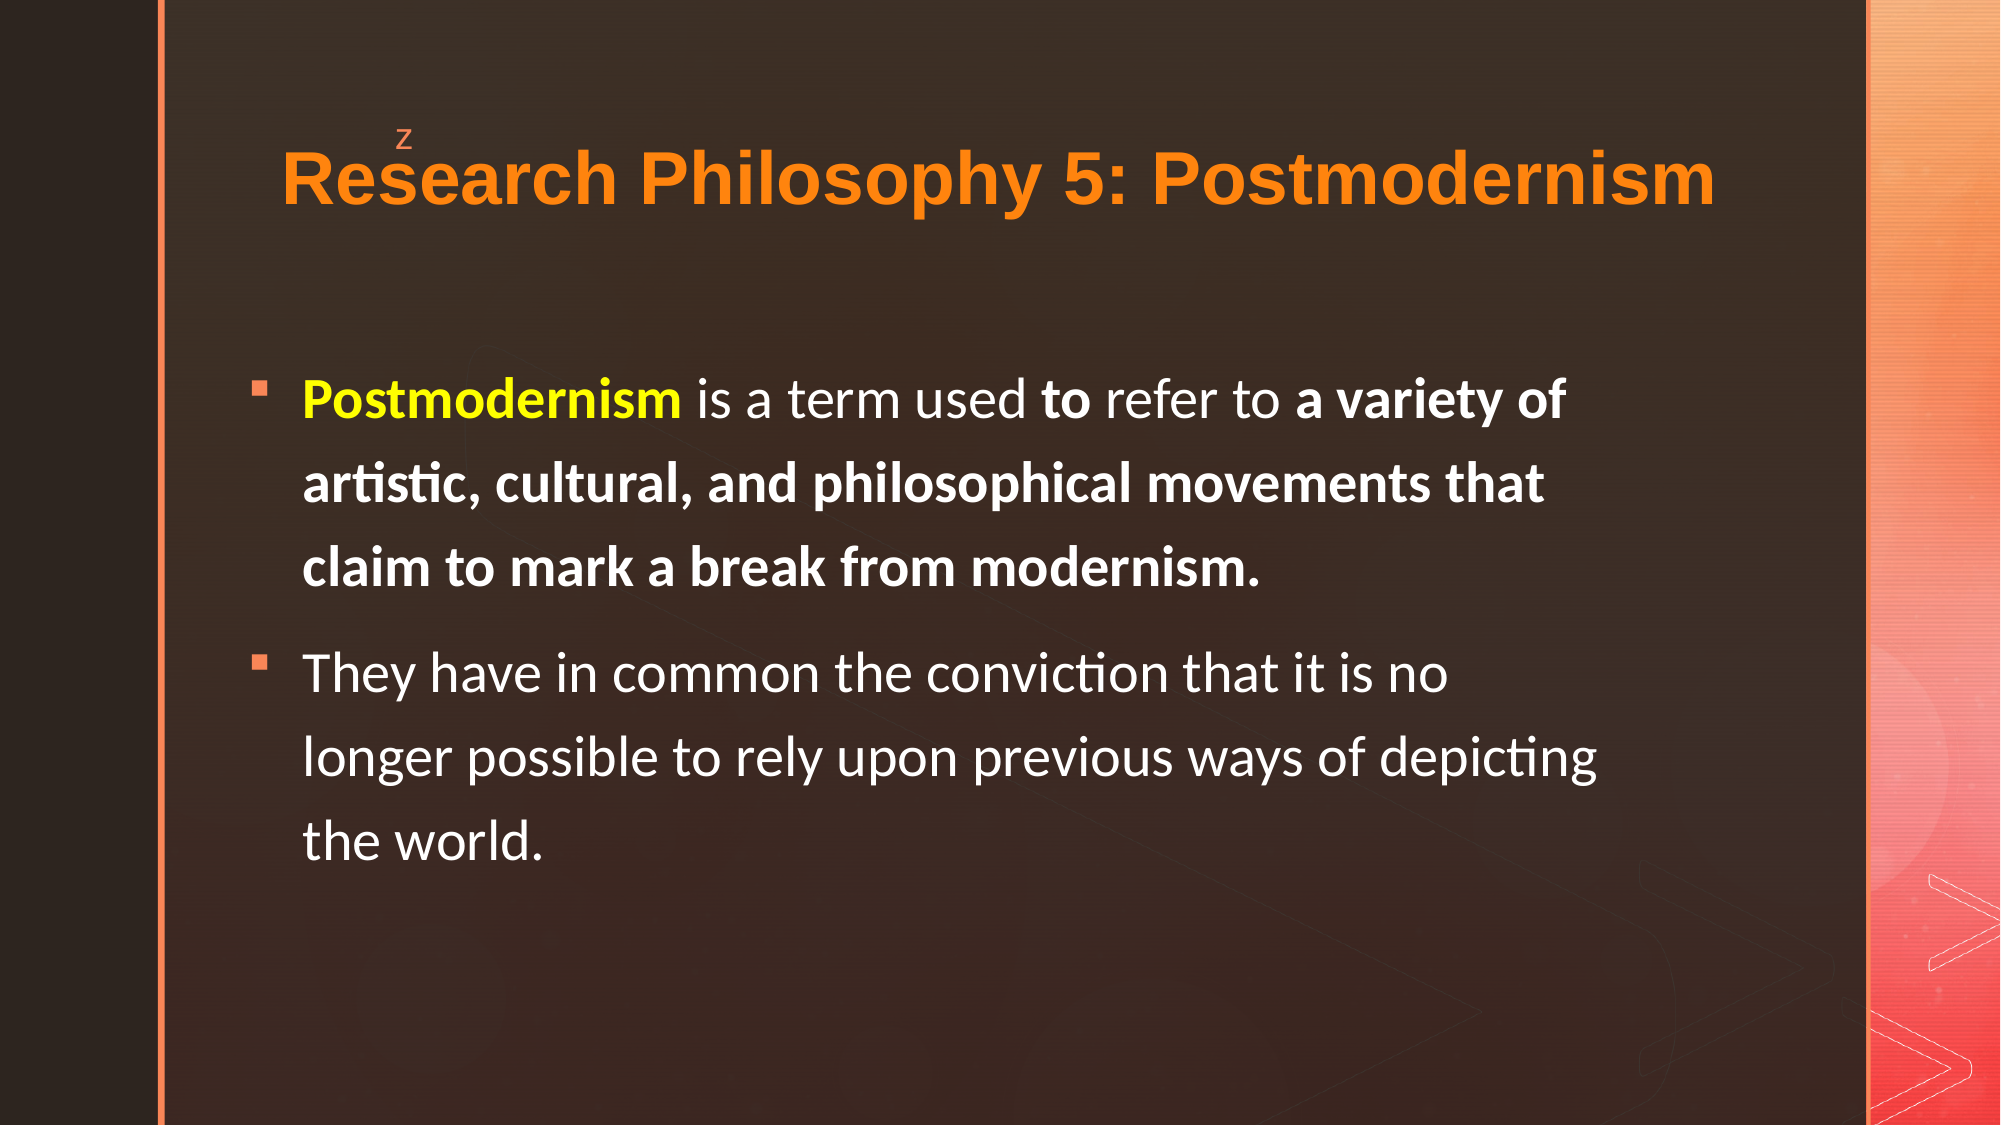

# Research Philosophy 5: Postmodernism
Postmodernism is a term used to refer to a variety of artistic, cultural, and philosophical movements that claim to mark a break from modernism.
They have in common the conviction that it is no longer possible to rely upon previous ways of depicting the world.